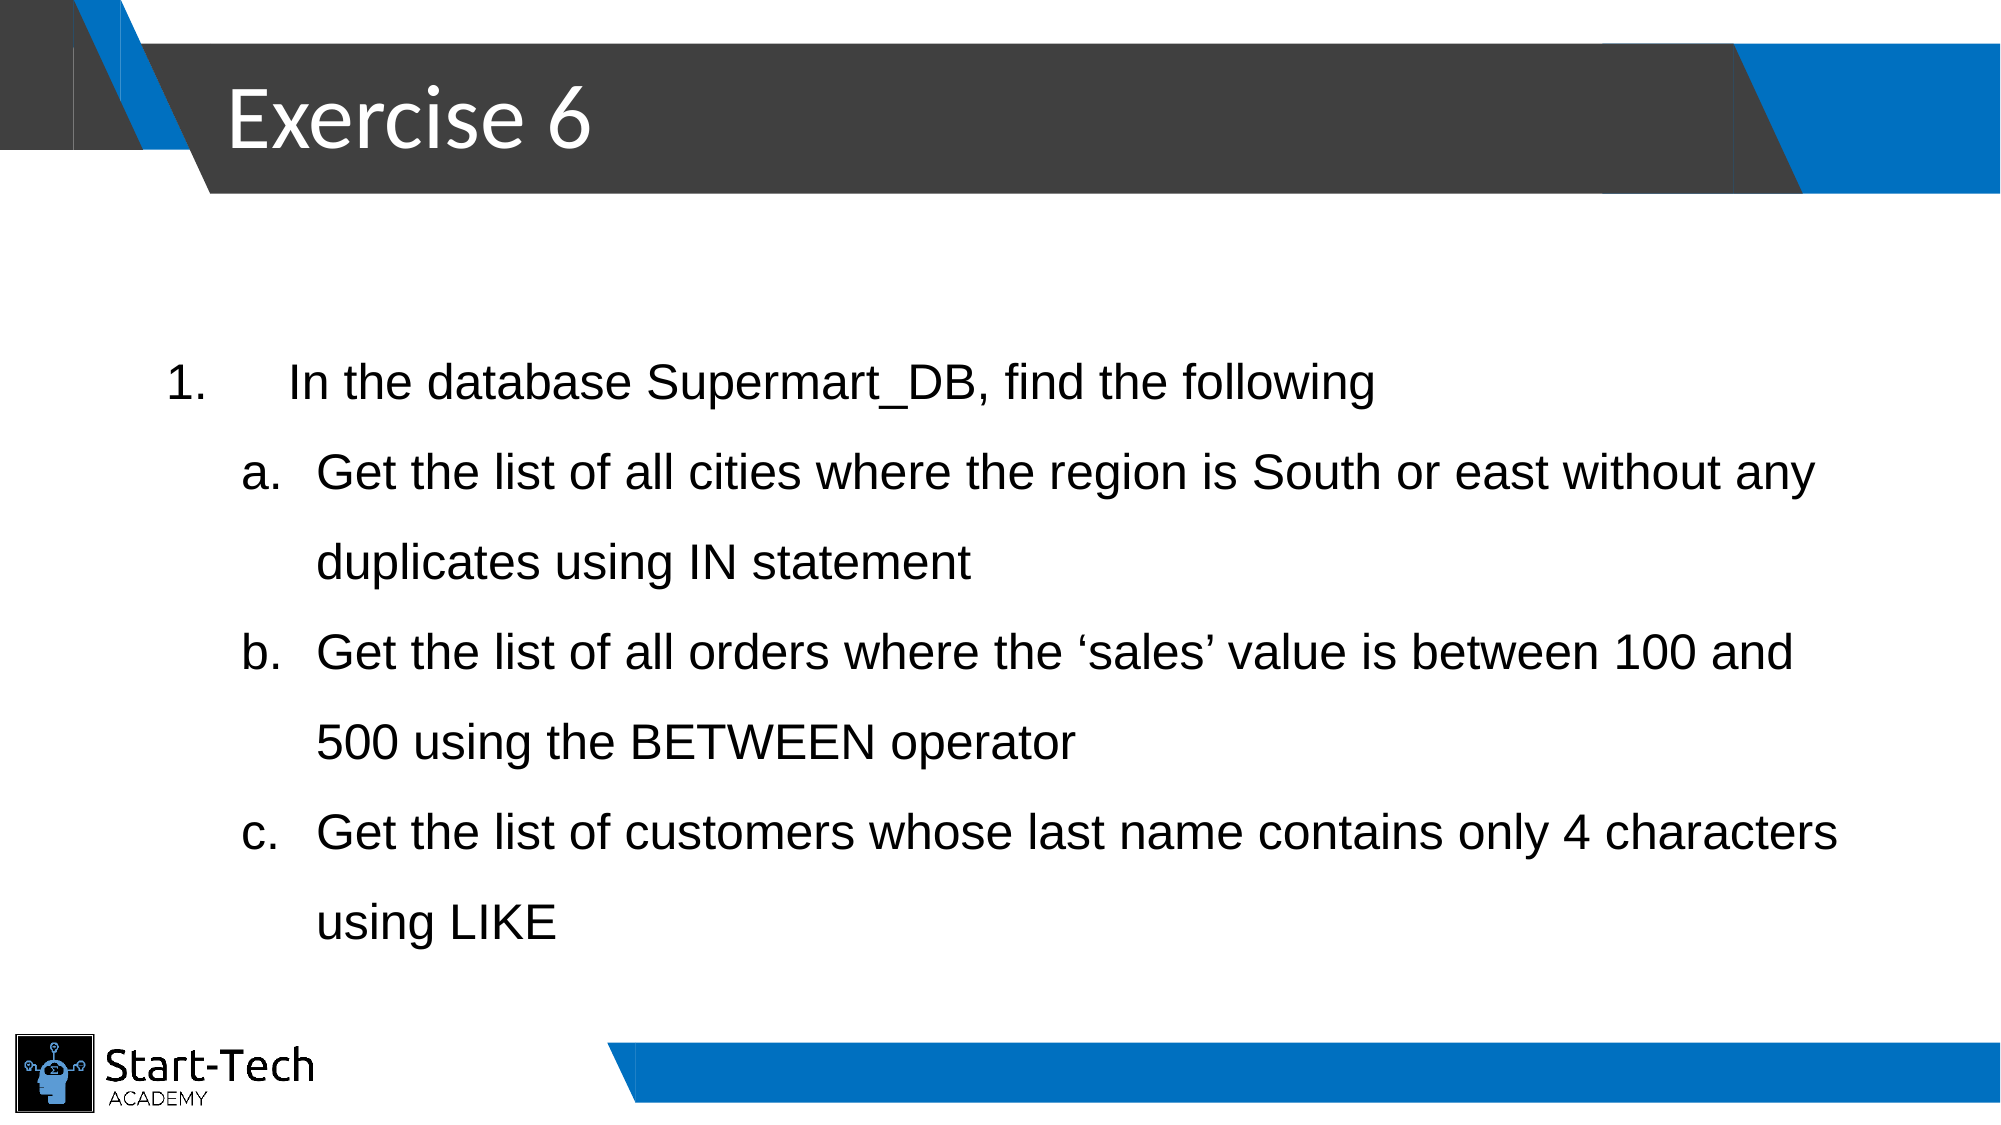

# Exercise 6
In the database Supermart_DB, find the following
Get the list of all cities where the region is South or east without any duplicates using IN statement
Get the list of all orders where the ‘sales’ value is between 100 and 500 using the BETWEEN operator
Get the list of customers whose last name contains only 4 characters using LIKE